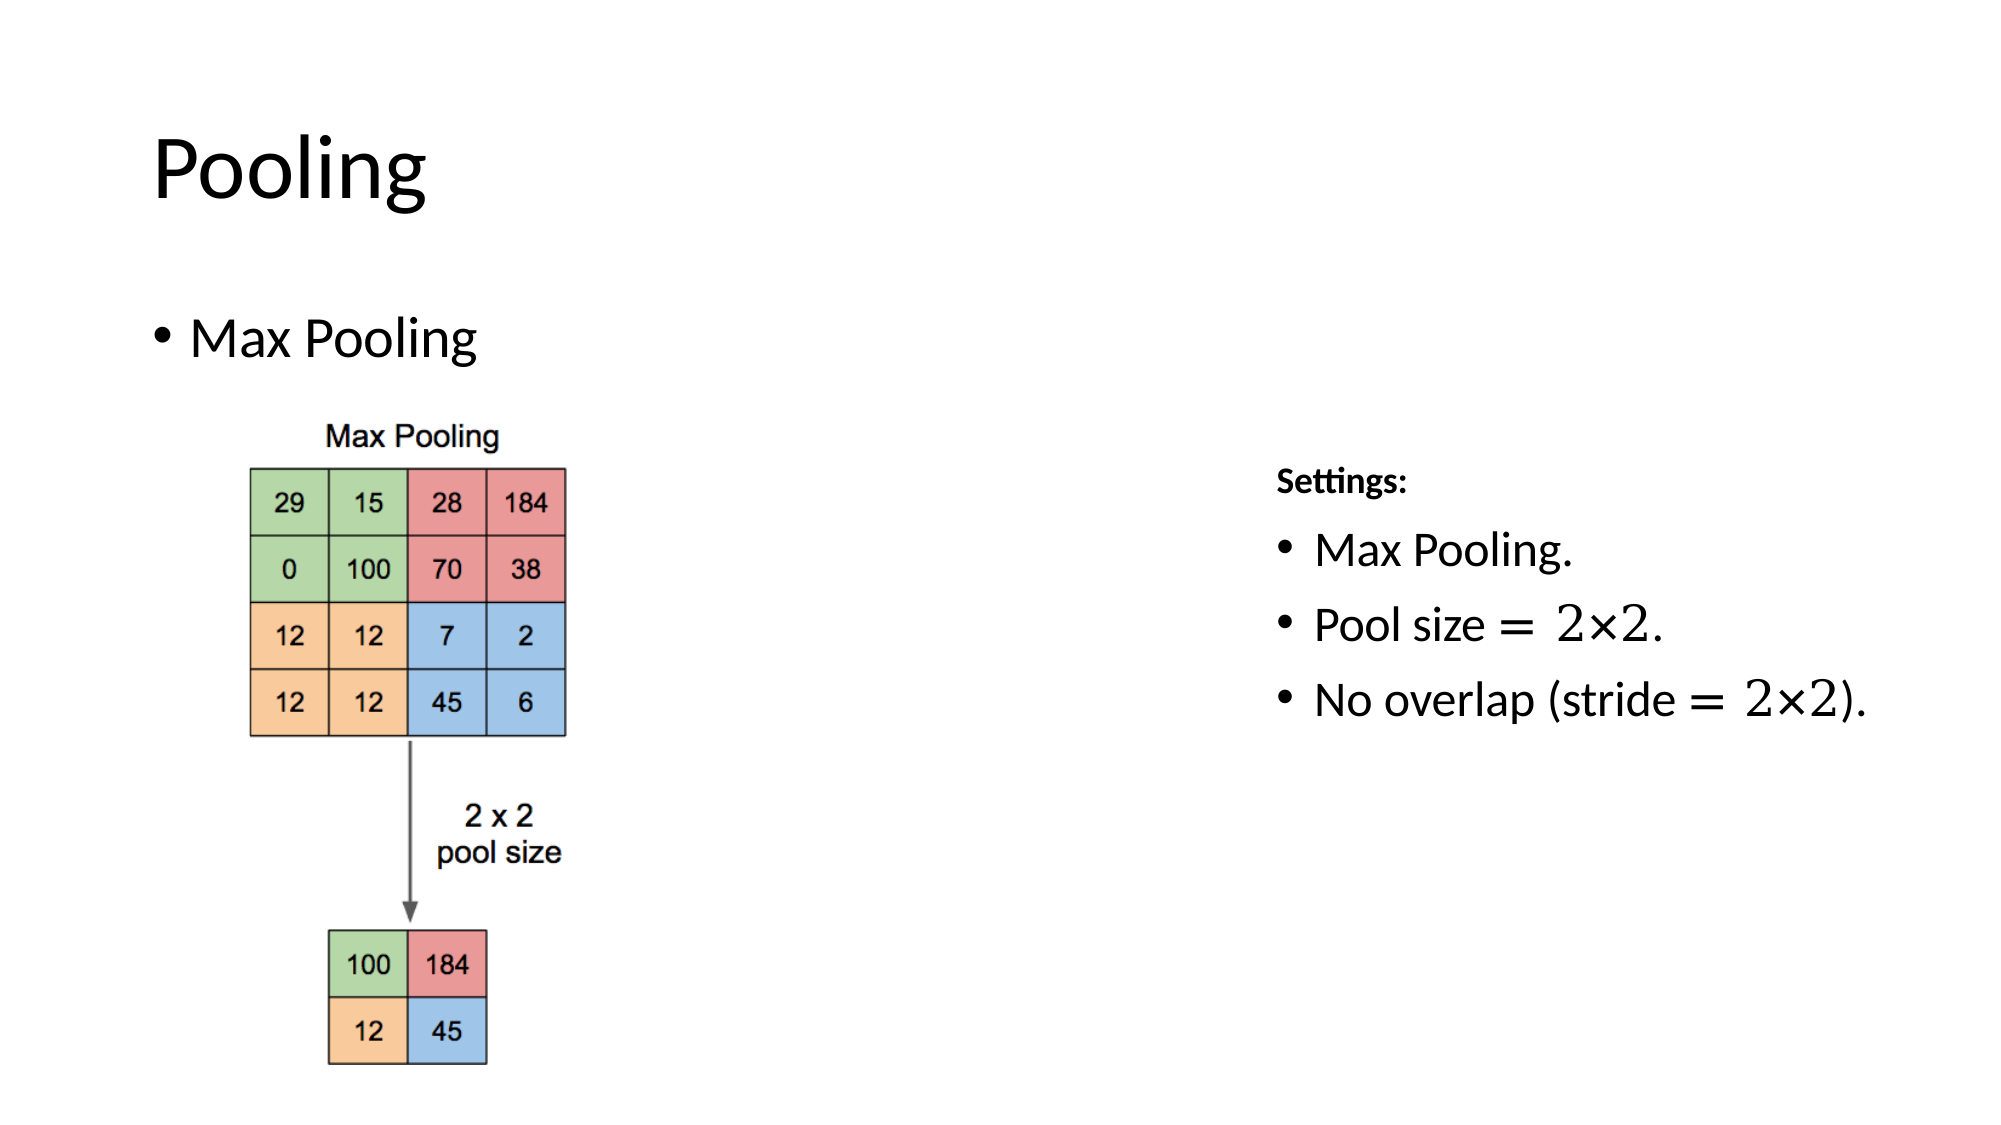

# Pooling
Max Pooling

Settings:
Max Pooling.
Pool size = 2×2.
No overlap (stride = 2×2).